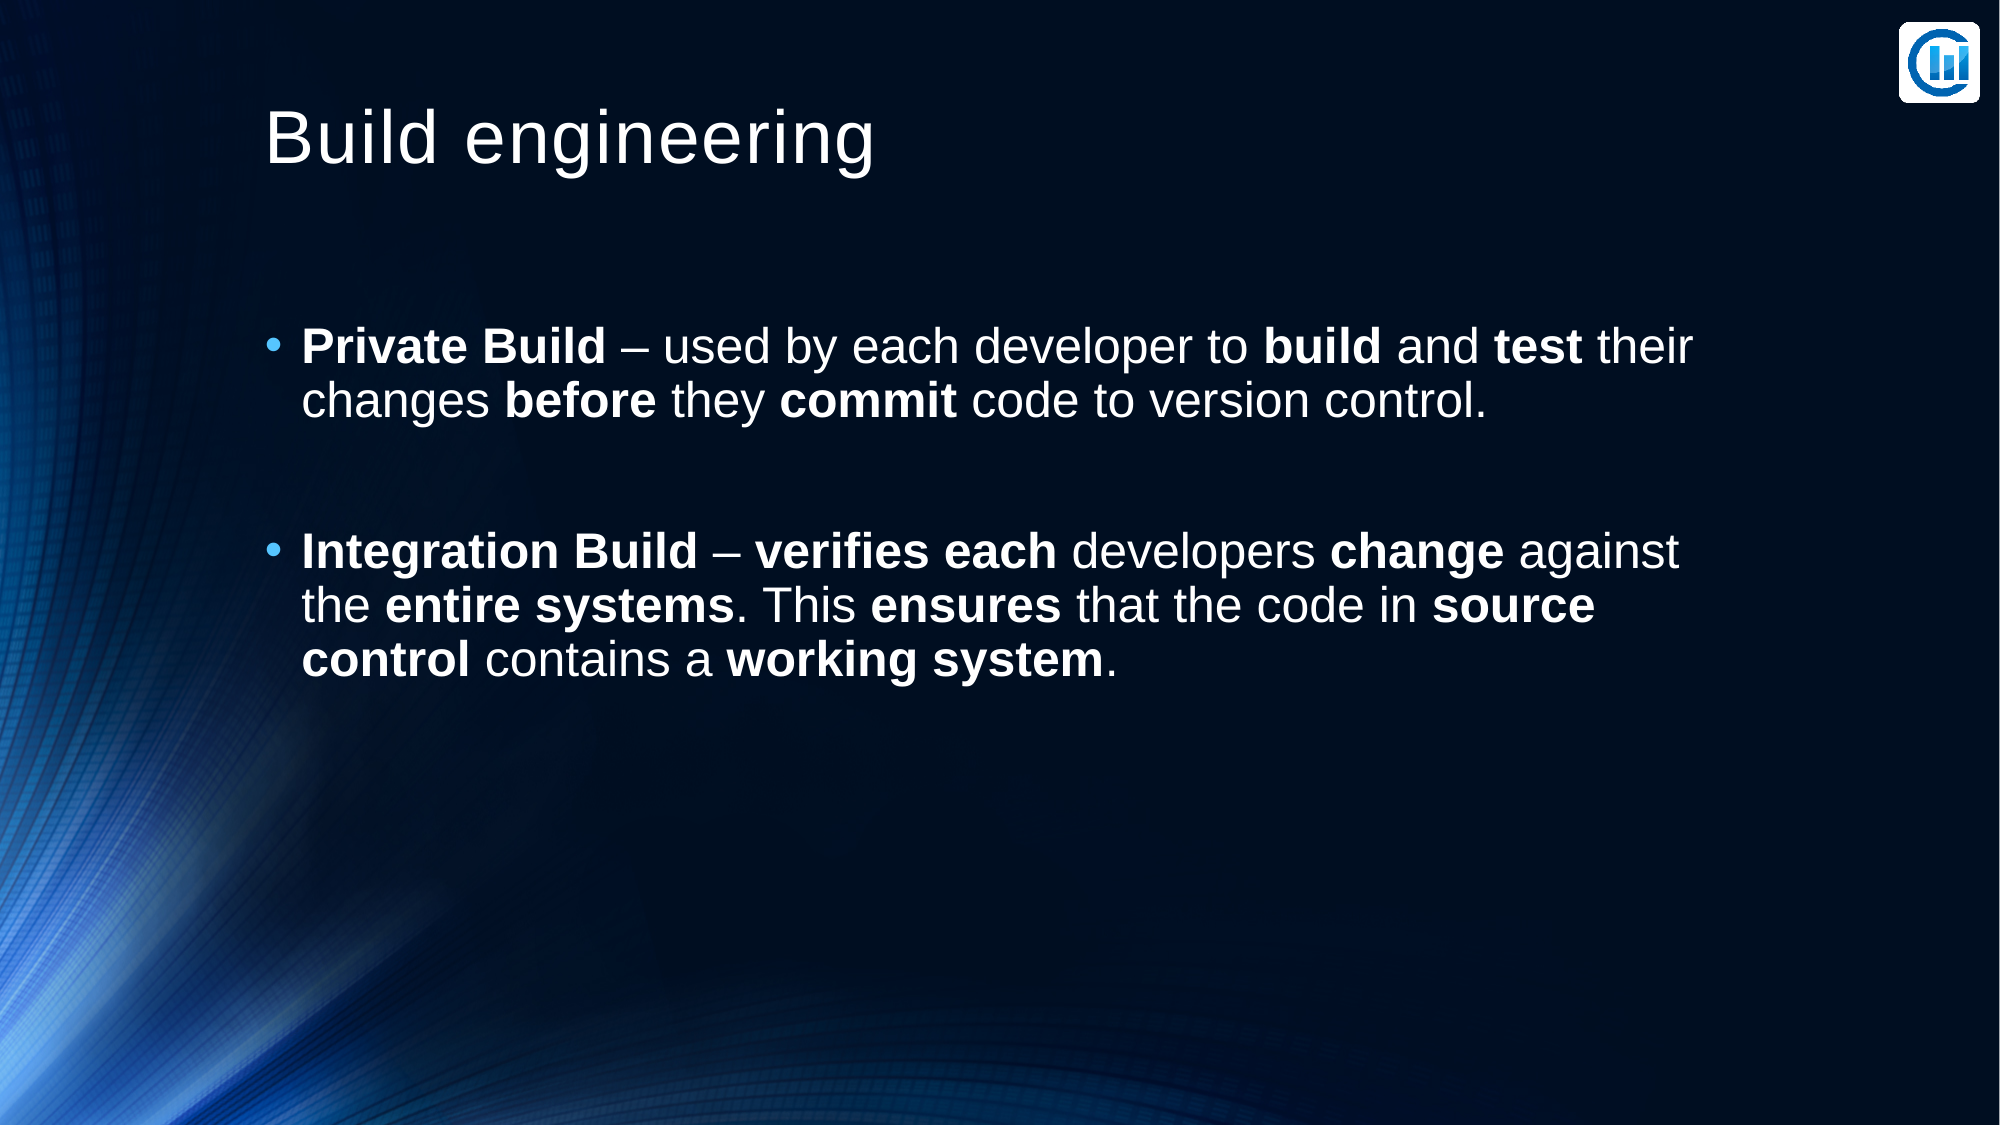

# Build engineering
Private Build – used by each developer to build and test their changes before they commit code to version control.
Integration Build – verifies each developers change against the entire systems. This ensures that the code in source control contains a working system.